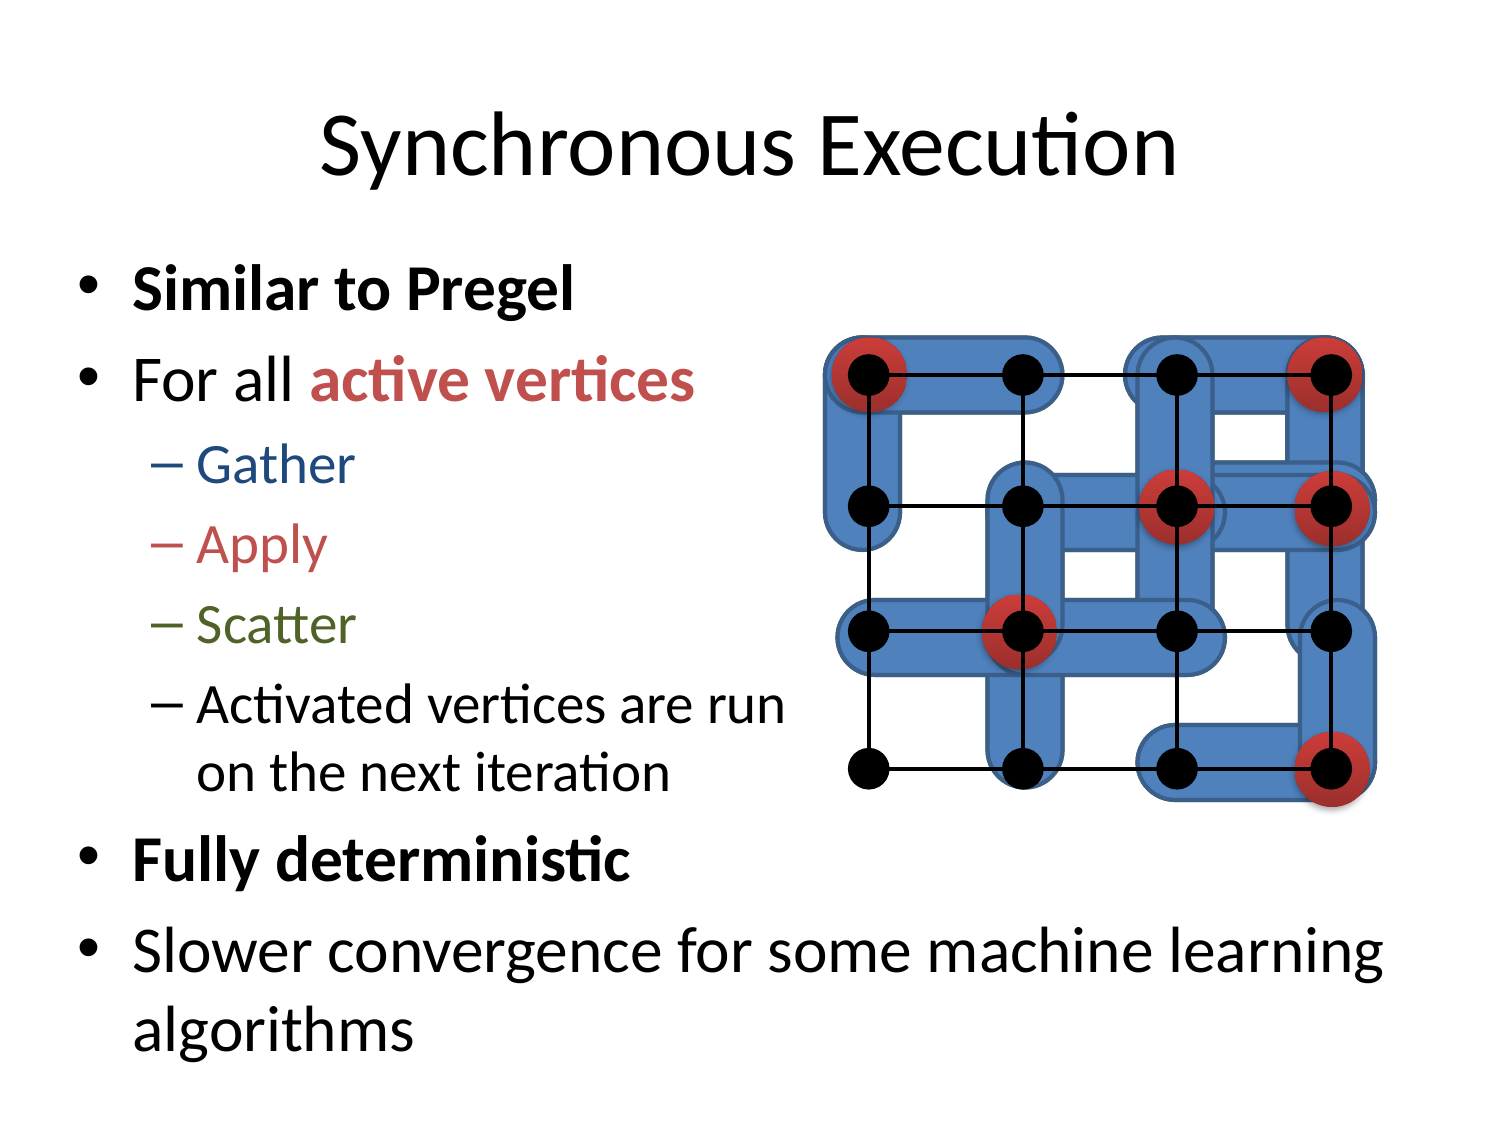

# Synchronous Execution
Similar to Pregel
For all active vertices
Gather
Apply
Scatter
Activated vertices are run
on the next iteration
Fully deterministic
Slower convergence for some machine learning algorithms